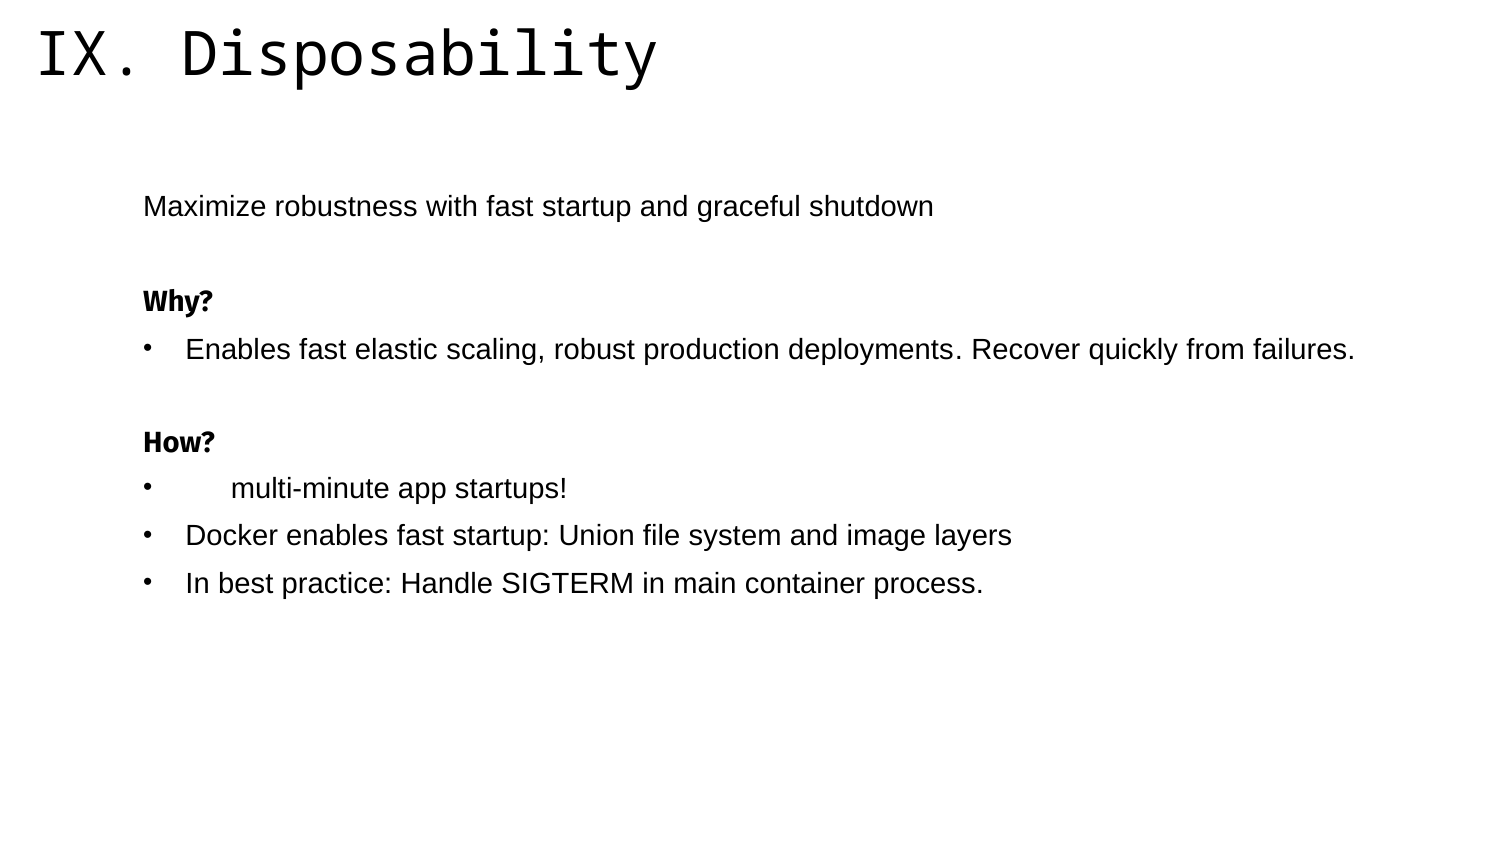

# IX. Disposability
Maximize robustness with fast startup and graceful shutdown

Why?
Enables fast elastic scaling, robust production deployments. Recover quickly from failures.

How?
No multi-minute app startups!
Docker enables fast startup: Union file system and image layers
In best practice: Handle SIGTERM in main container process.